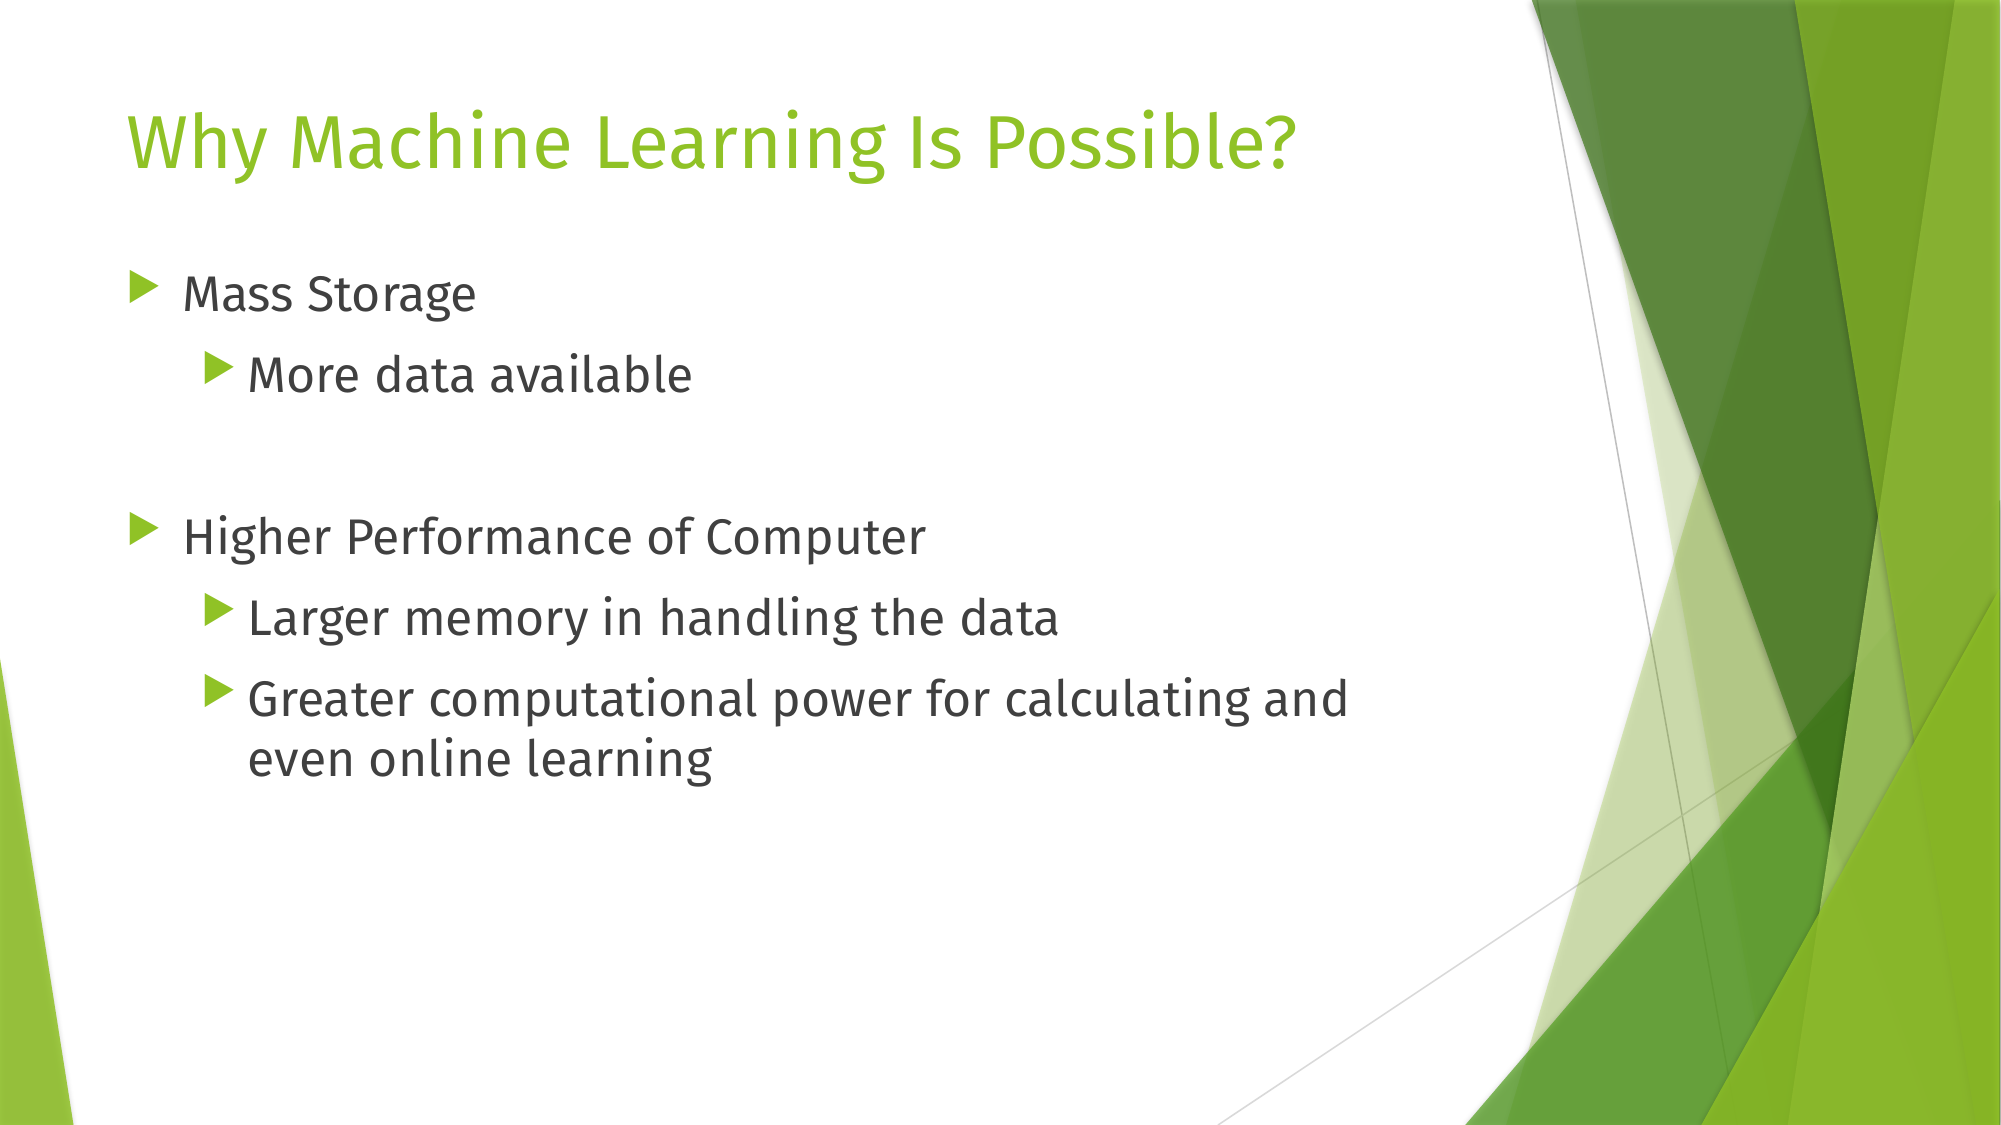

# Why Machine Learning Is Possible?
Mass Storage
More data available

Higher Performance of Computer
Larger memory in handling the data
Greater computational power for calculating and even online learning